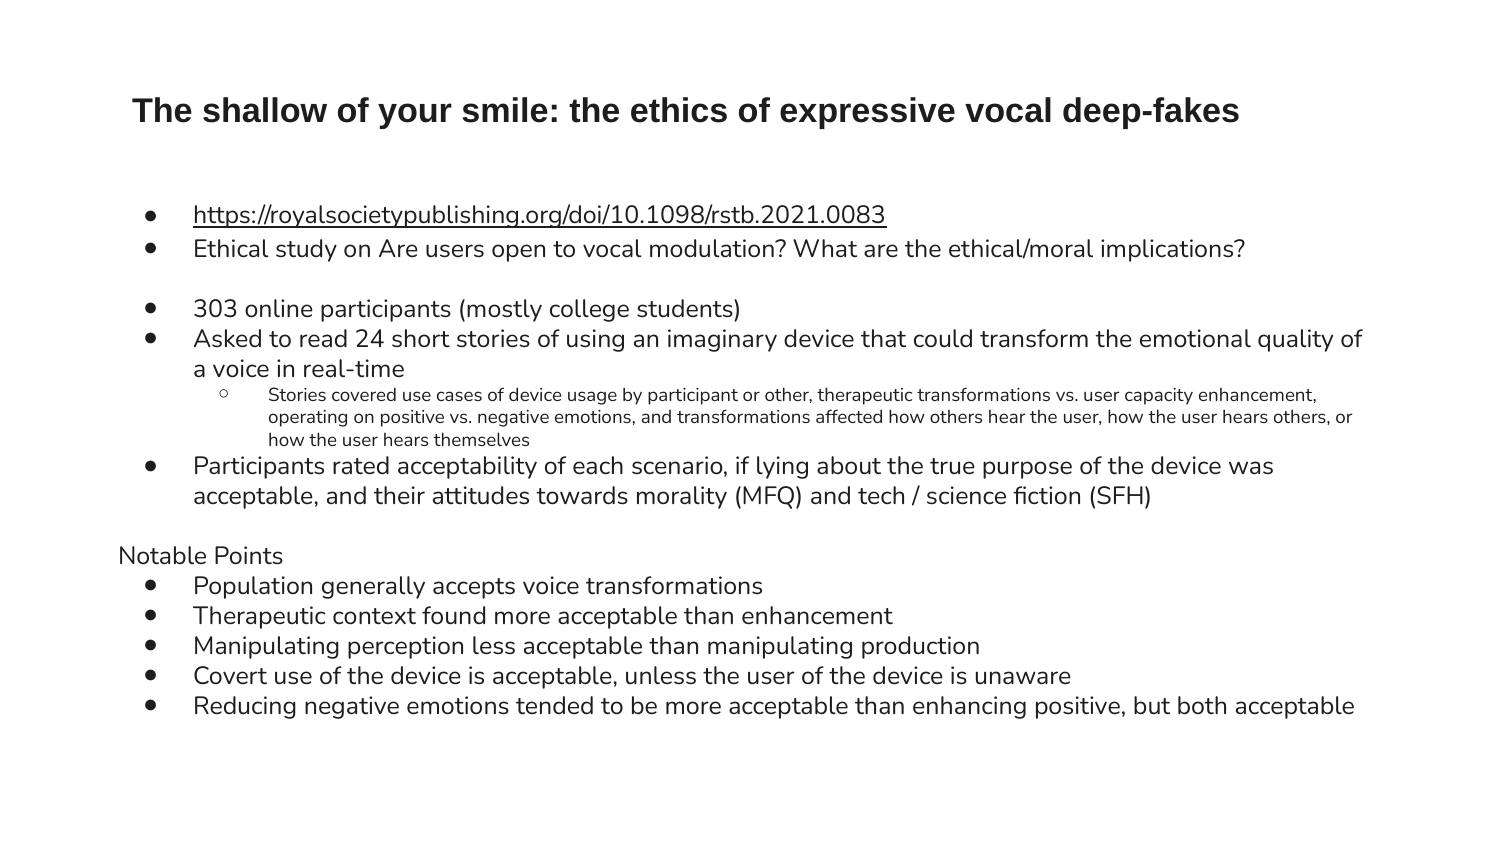

# The shallow of your smile: the ethics of expressive vocal deep-fakes
https://royalsocietypublishing.org/doi/10.1098/rstb.2021.0083
Ethical study on Are users open to vocal modulation? What are the ethical/moral implications?

303 online participants (mostly college students)
Asked to read 24 short stories of using an imaginary device that could transform the emotional quality of a voice in real-time
Stories covered use cases of device usage by participant or other, therapeutic transformations vs. user capacity enhancement, operating on positive vs. negative emotions, and transformations affected how others hear the user, how the user hears others, or how the user hears themselves
Participants rated acceptability of each scenario, if lying about the true purpose of the device was acceptable, and their attitudes towards morality (MFQ) and tech / science fiction (SFH)

Notable Points
Population generally accepts voice transformations
Therapeutic context found more acceptable than enhancement
Manipulating perception less acceptable than manipulating production
Covert use of the device is acceptable, unless the user of the device is unaware
Reducing negative emotions tended to be more acceptable than enhancing positive, but both acceptable